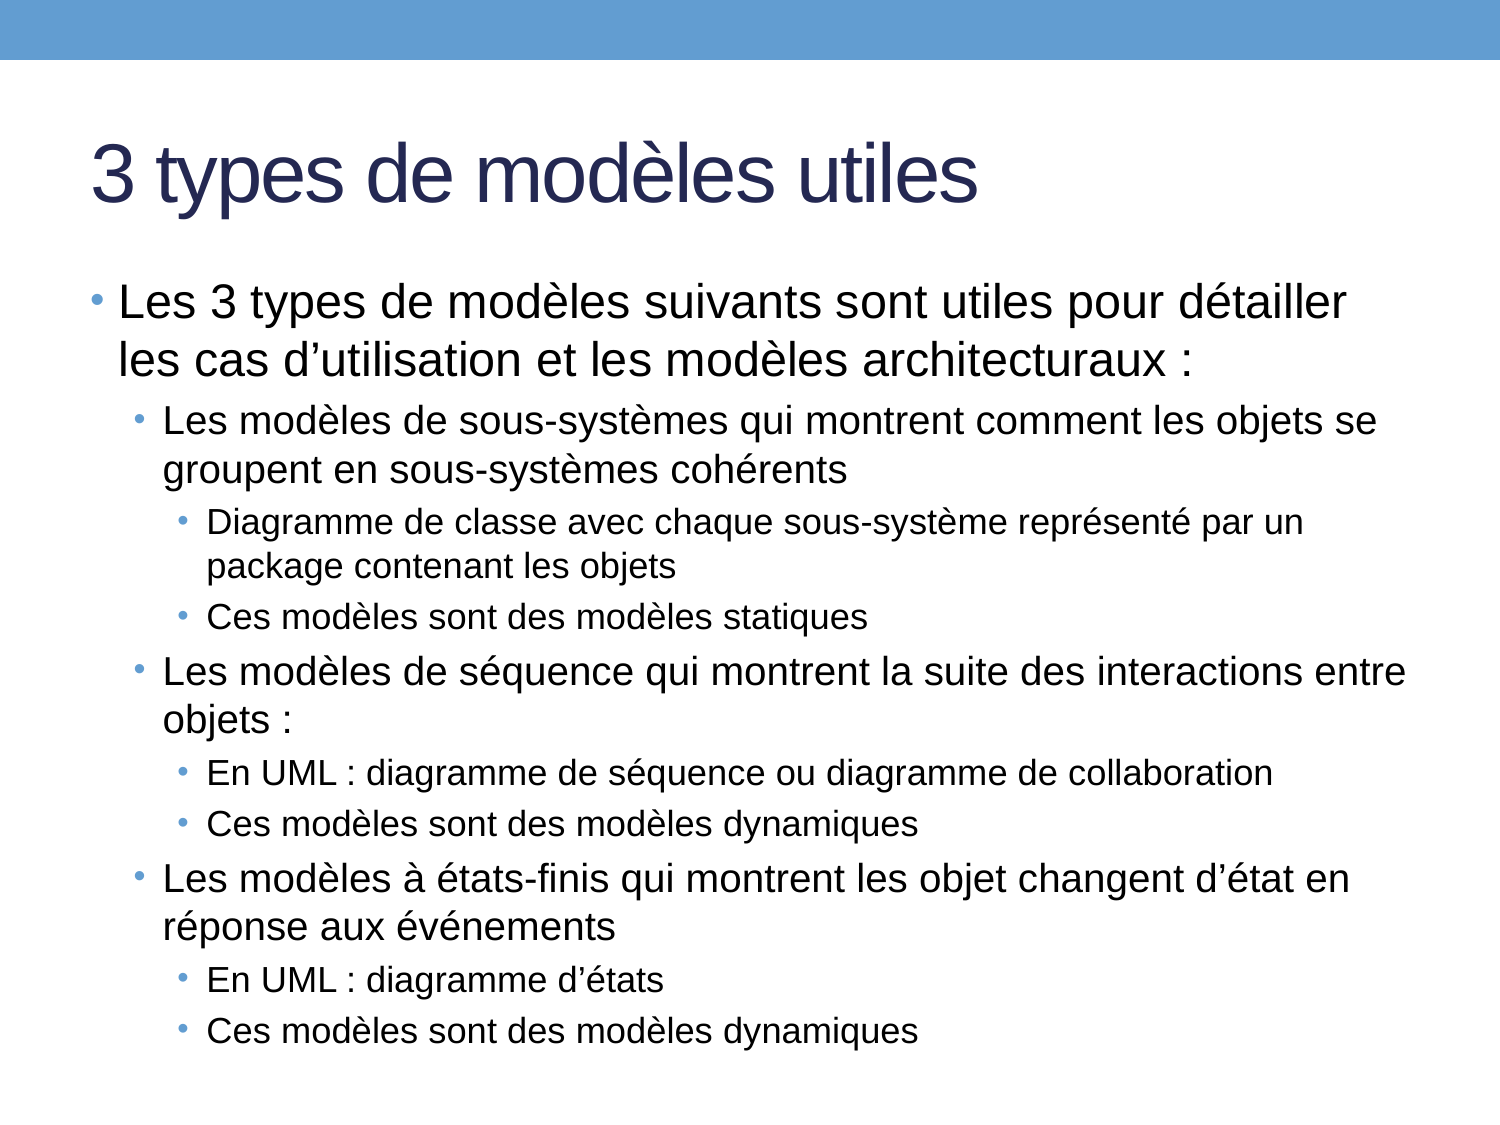

# 3 types de modèles utiles
Les 3 types de modèles suivants sont utiles pour détailler les cas d’utilisation et les modèles architecturaux :
Les modèles de sous-systèmes qui montrent comment les objets se groupent en sous-systèmes cohérents
Diagramme de classe avec chaque sous-système représenté par un package contenant les objets
Ces modèles sont des modèles statiques
Les modèles de séquence qui montrent la suite des interactions entre objets :
En UML : diagramme de séquence ou diagramme de collaboration
Ces modèles sont des modèles dynamiques
Les modèles à états-finis qui montrent les objet changent d’état en réponse aux événements
En UML : diagramme d’états
Ces modèles sont des modèles dynamiques